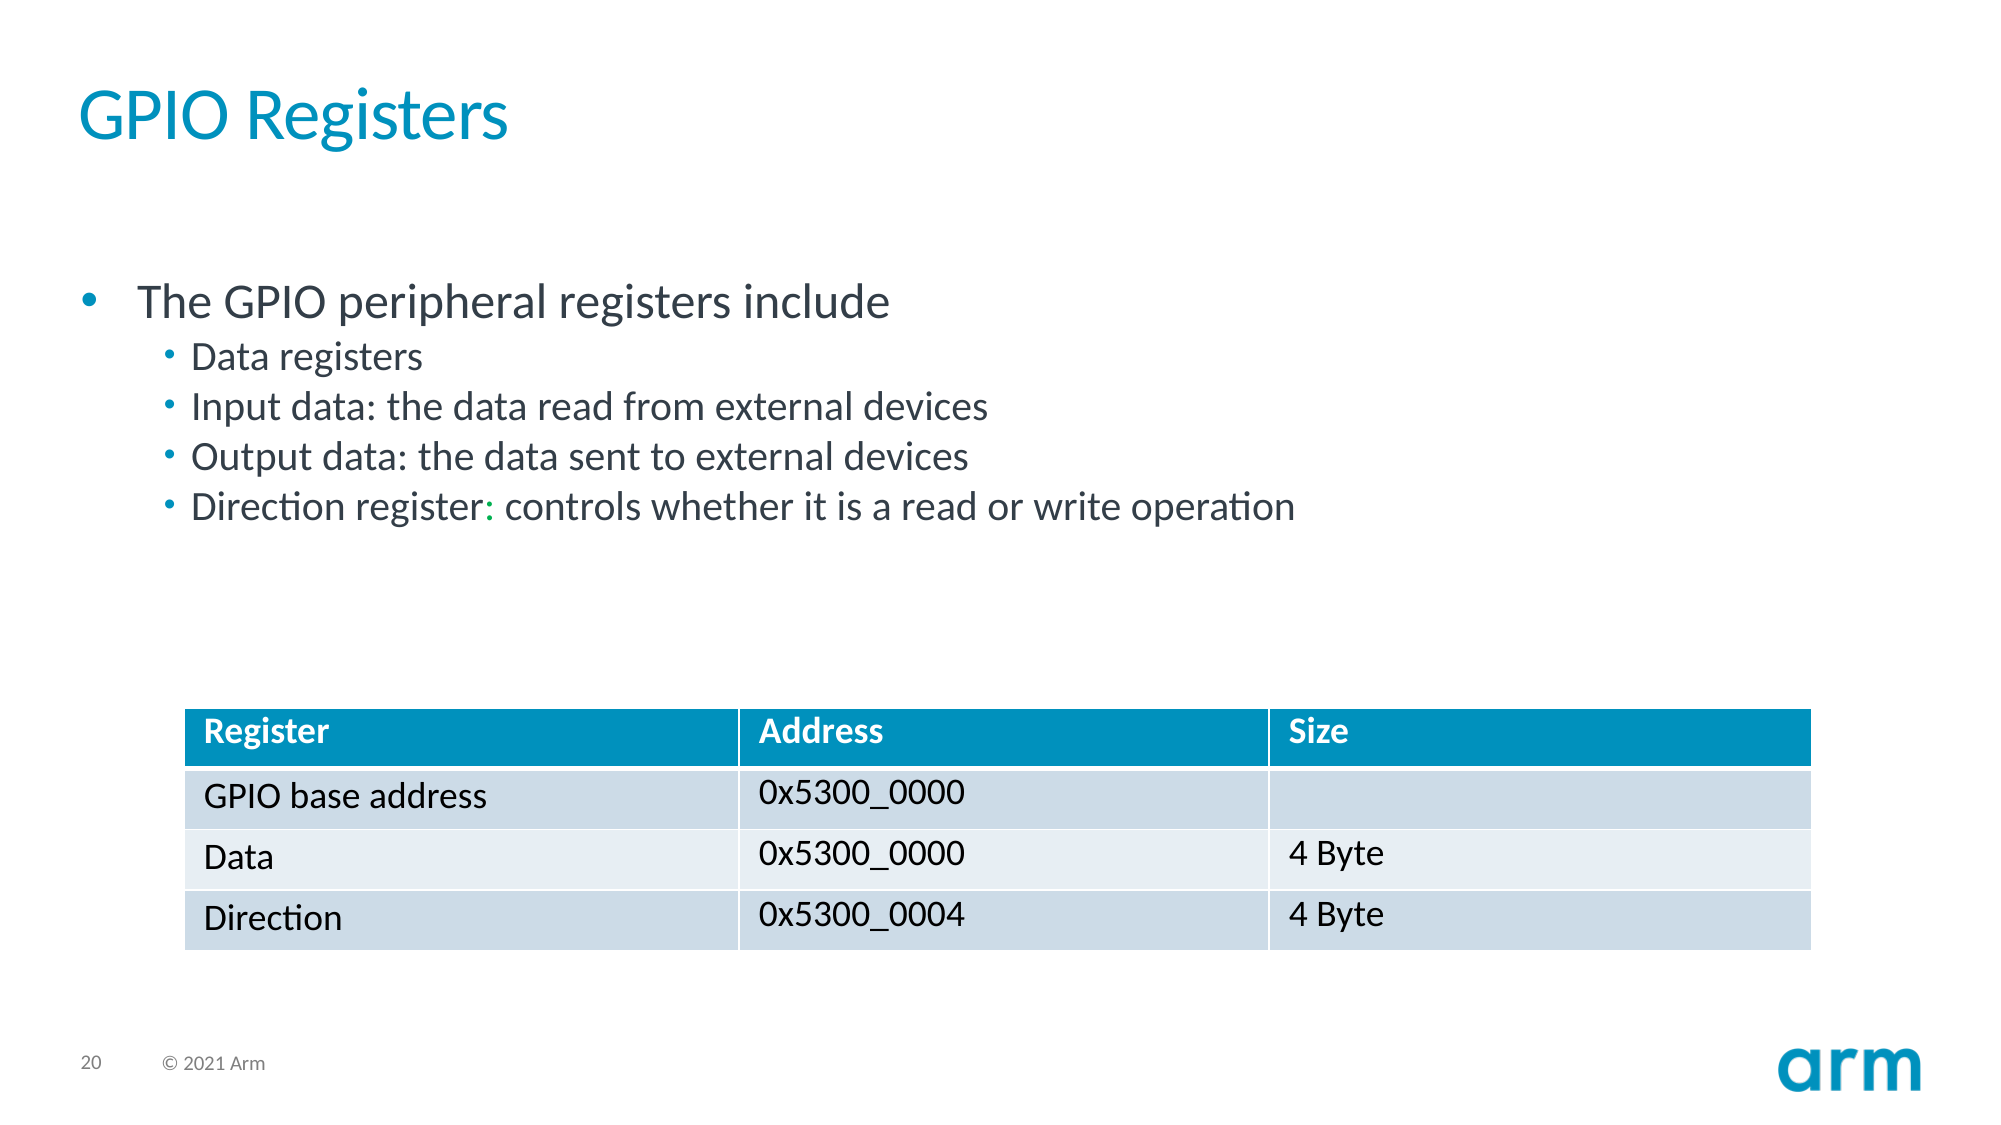

# GPIO Registers
The GPIO peripheral registers include
Data registers
Input data: the data read from external devices
Output data: the data sent to external devices
Direction register: controls whether it is a read or write operation
| Register | Address | Size |
| --- | --- | --- |
| GPIO base address | 0x5300\_0000 |  |
| Data | 0x5300\_0000 | 4 Byte |
| Direction | 0x5300\_0004 | 4 Byte |